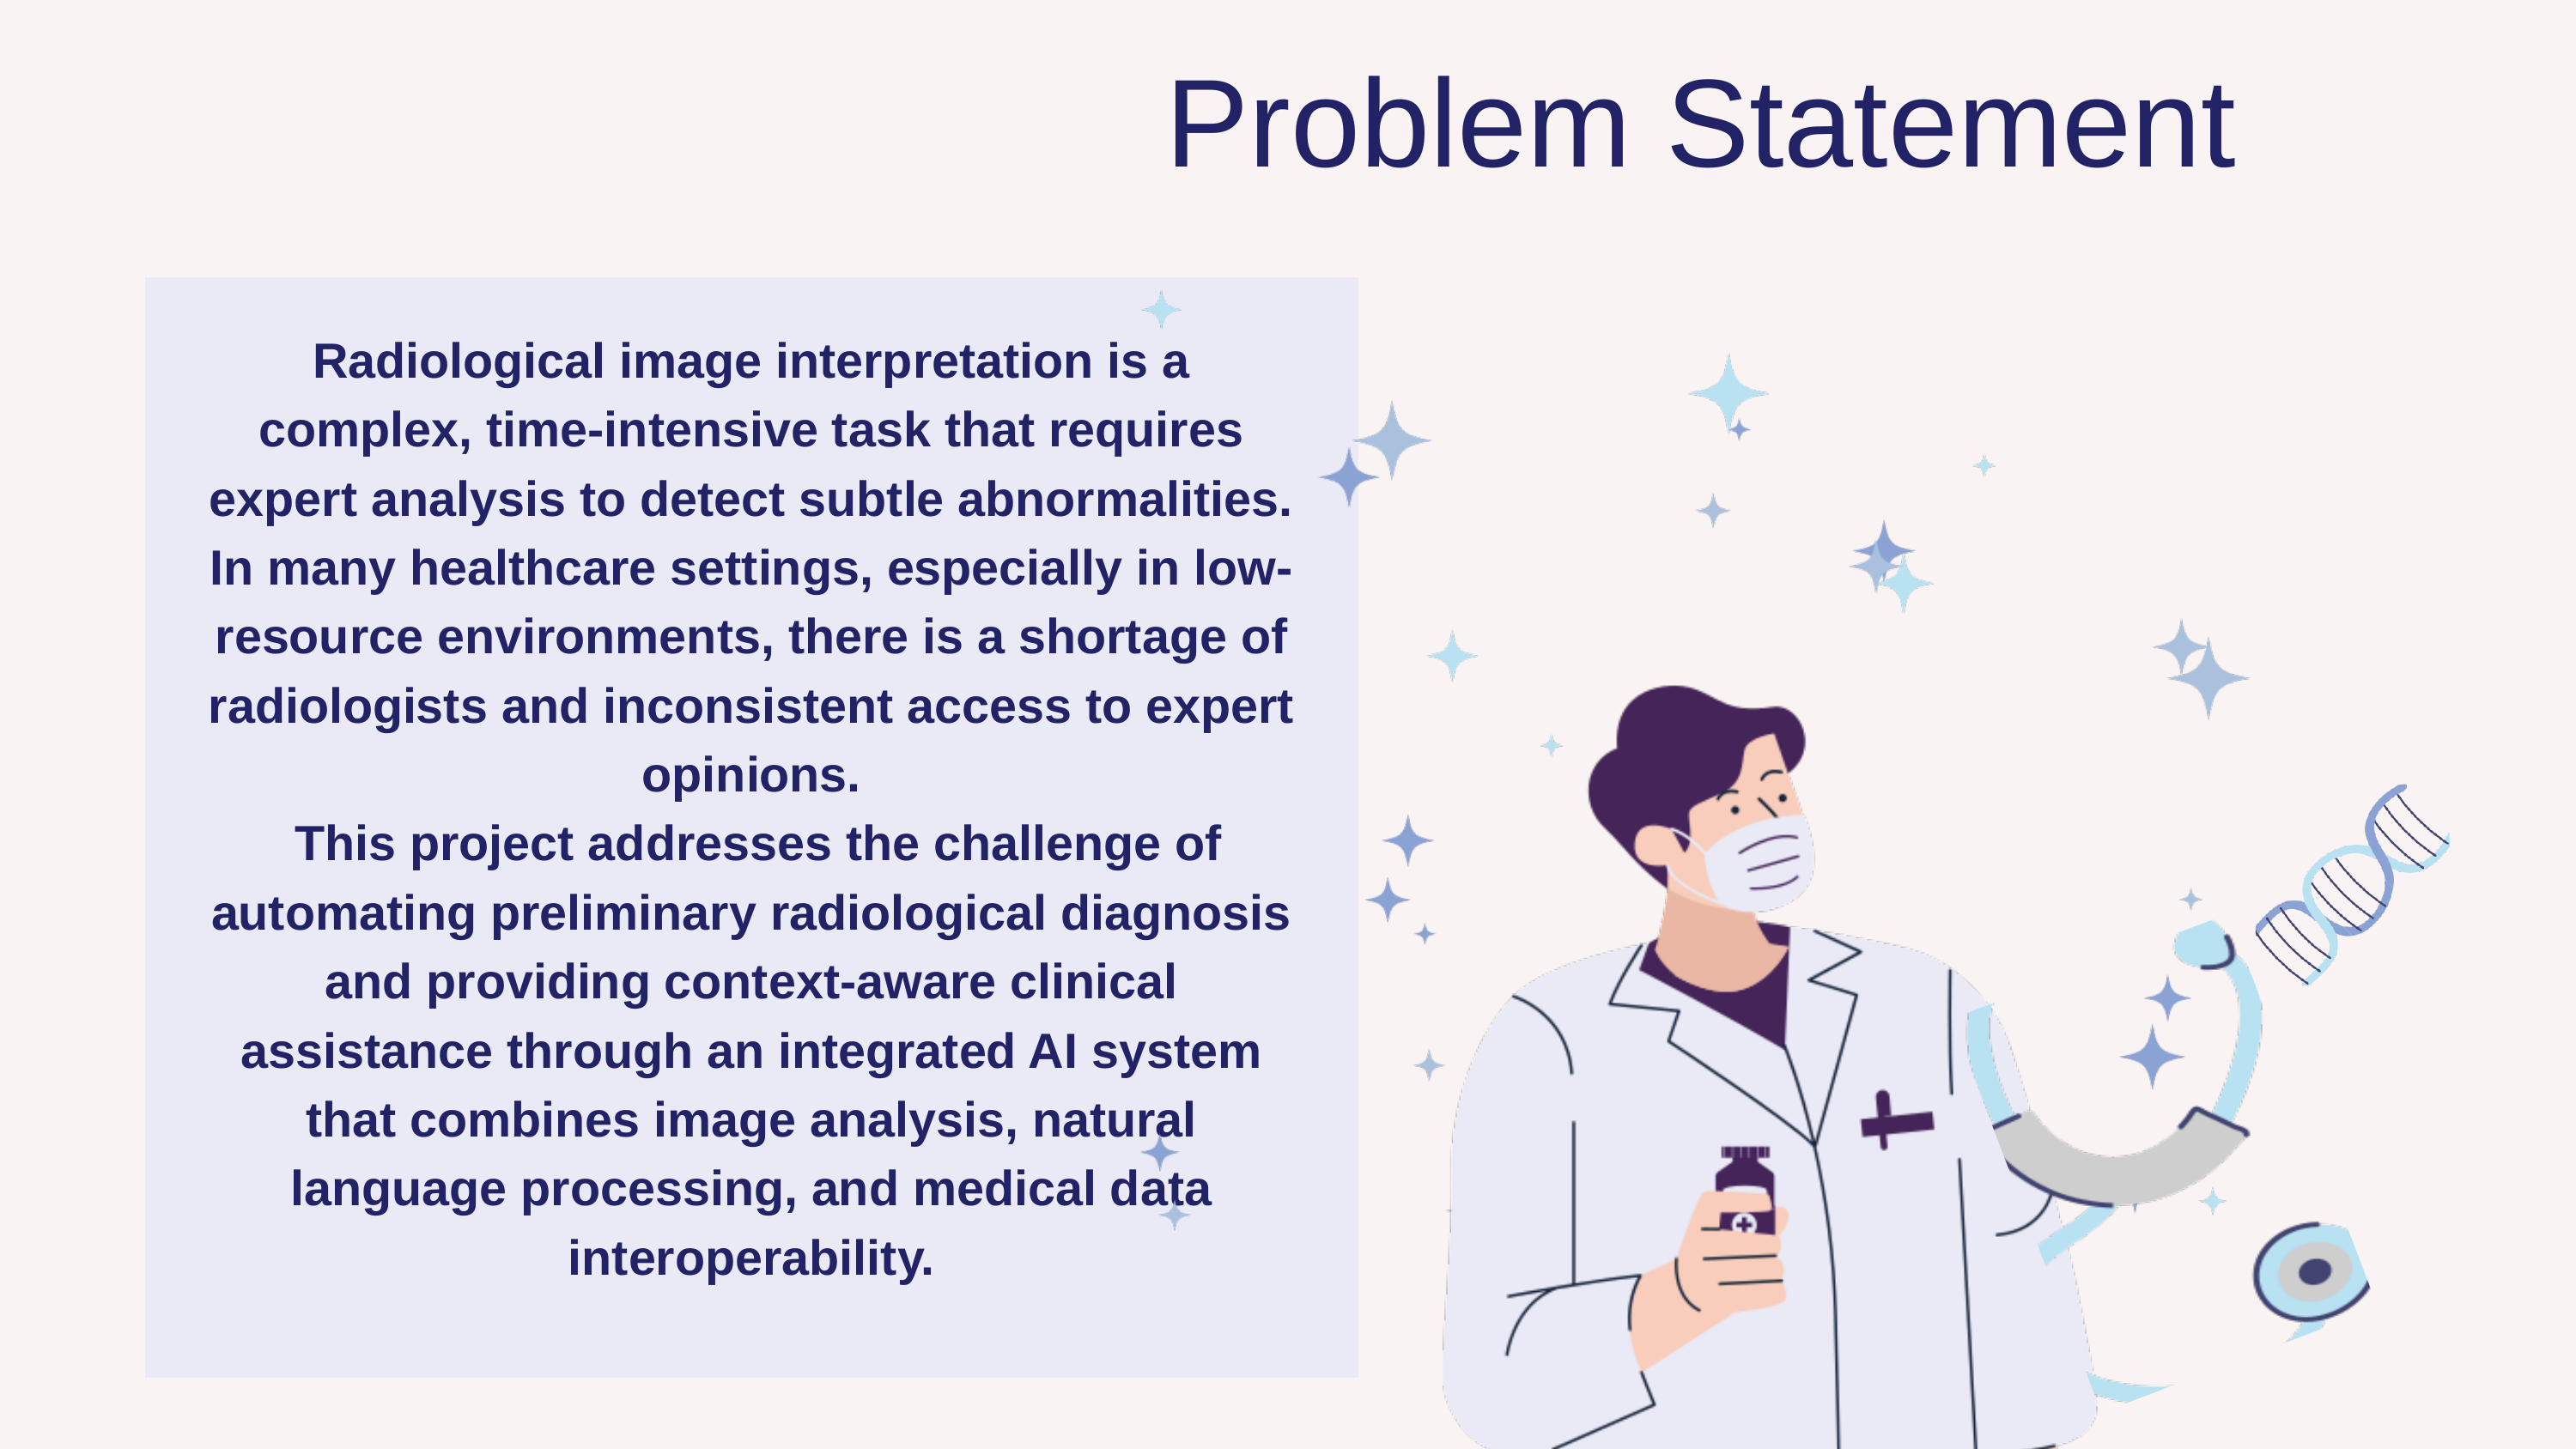

Problem Statement

Radiological image interpretation is a complex, time-intensive task that requires expert analysis to detect subtle abnormalities. In many healthcare settings, especially in low-resource environments, there is a shortage of radiologists and inconsistent access to expert opinions.
 This project addresses the challenge of automating preliminary radiological diagnosis and providing context-aware clinical assistance through an integrated AI system that combines image analysis, natural language processing, and medical data interoperability.